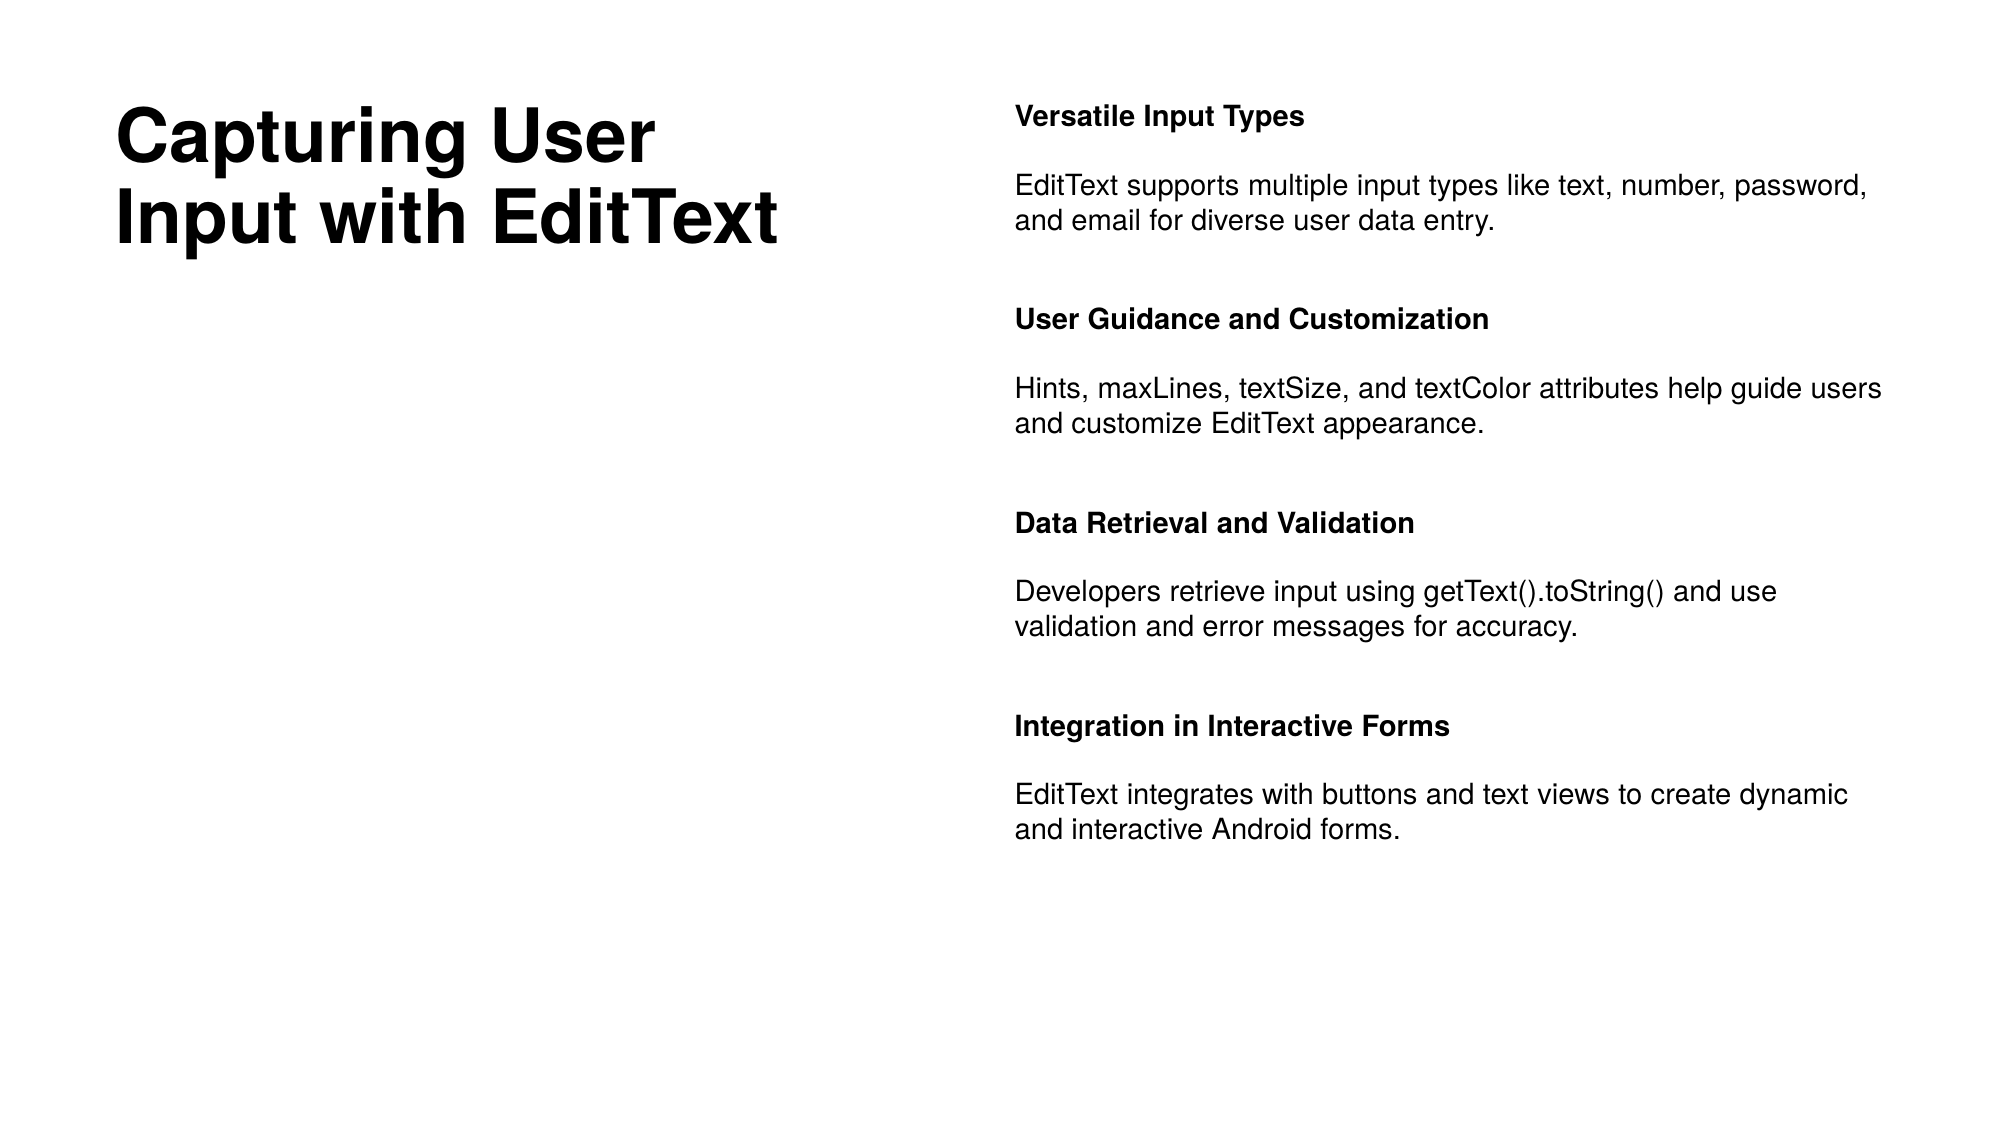

# Capturing User Input with EditText
Versatile Input Types
EditText supports multiple input types like text, number, password, and email for diverse user data entry.
User Guidance and Customization
Hints, maxLines, textSize, and textColor attributes help guide users and customize EditText appearance.
Data Retrieval and Validation
Developers retrieve input using getText().toString() and use validation and error messages for accuracy.
Integration in Interactive Forms
EditText integrates with buttons and text views to create dynamic and interactive Android forms.